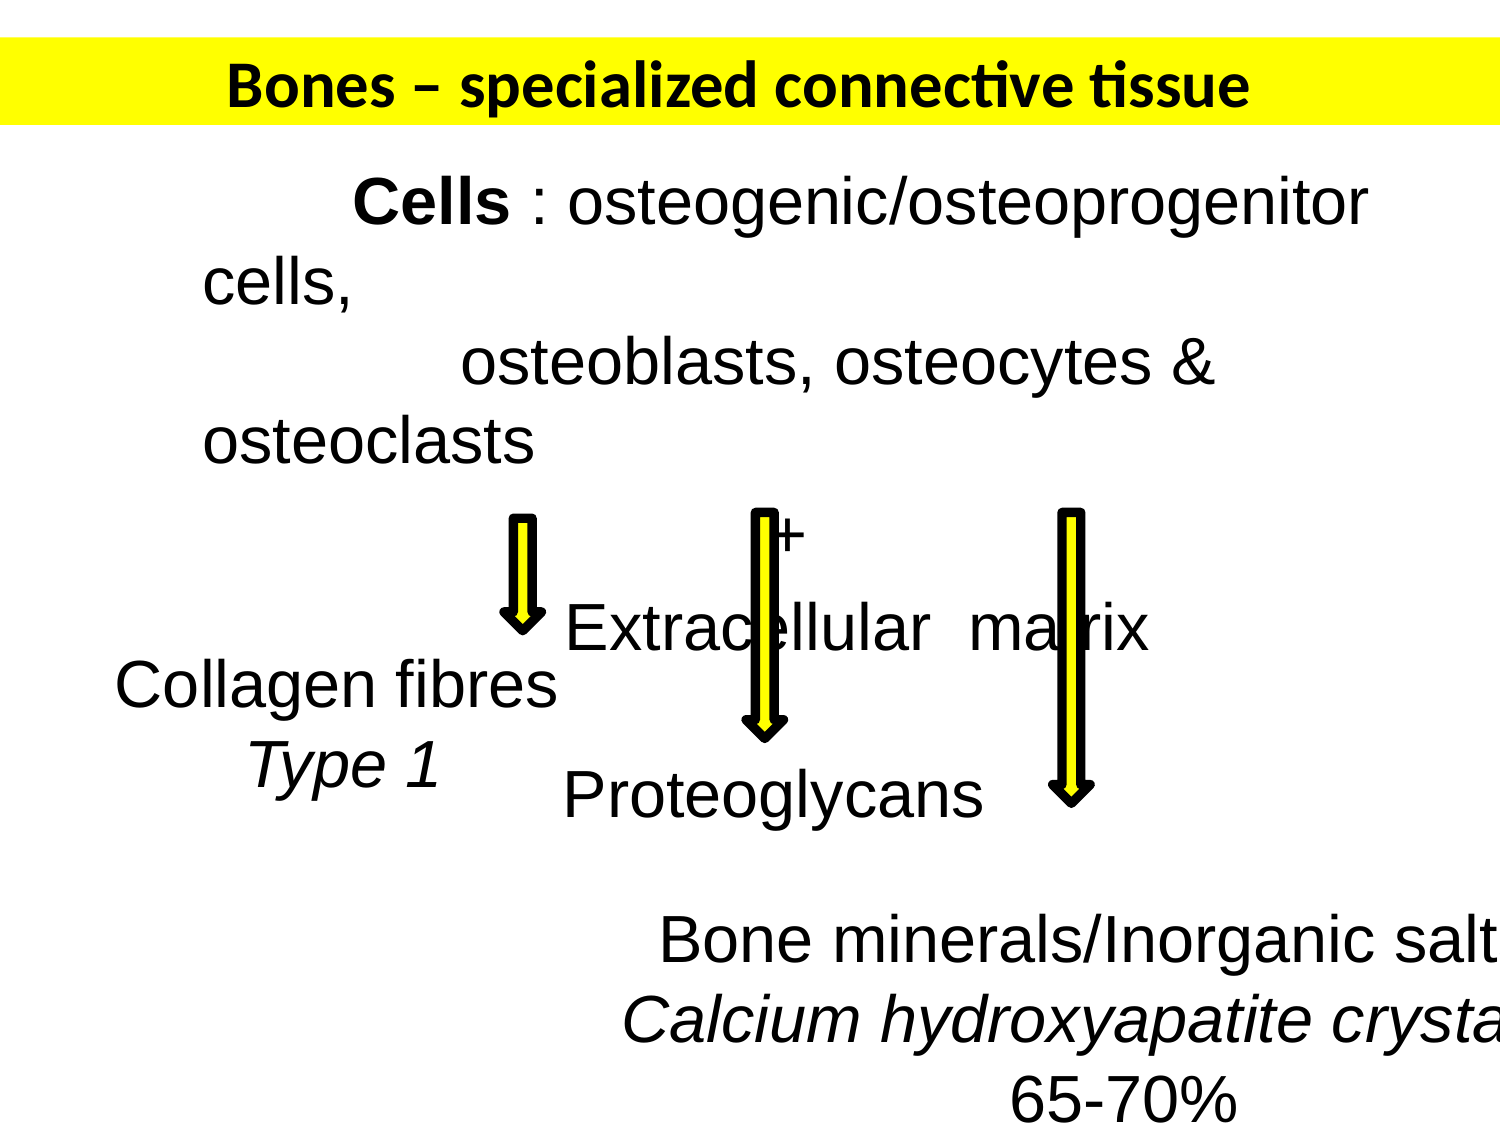

Bones – specialized connective tissue
		Cells : osteogenic/osteoprogenitor cells,
              osteoblasts, osteocytes & osteoclasts
                                    +
                         Extracellular  matrix

Collagen fibres
       Type 1
Proteoglycans

  Bone minerals/Inorganic salts
Calcium hydroxyapatite crystals
                     65-70%